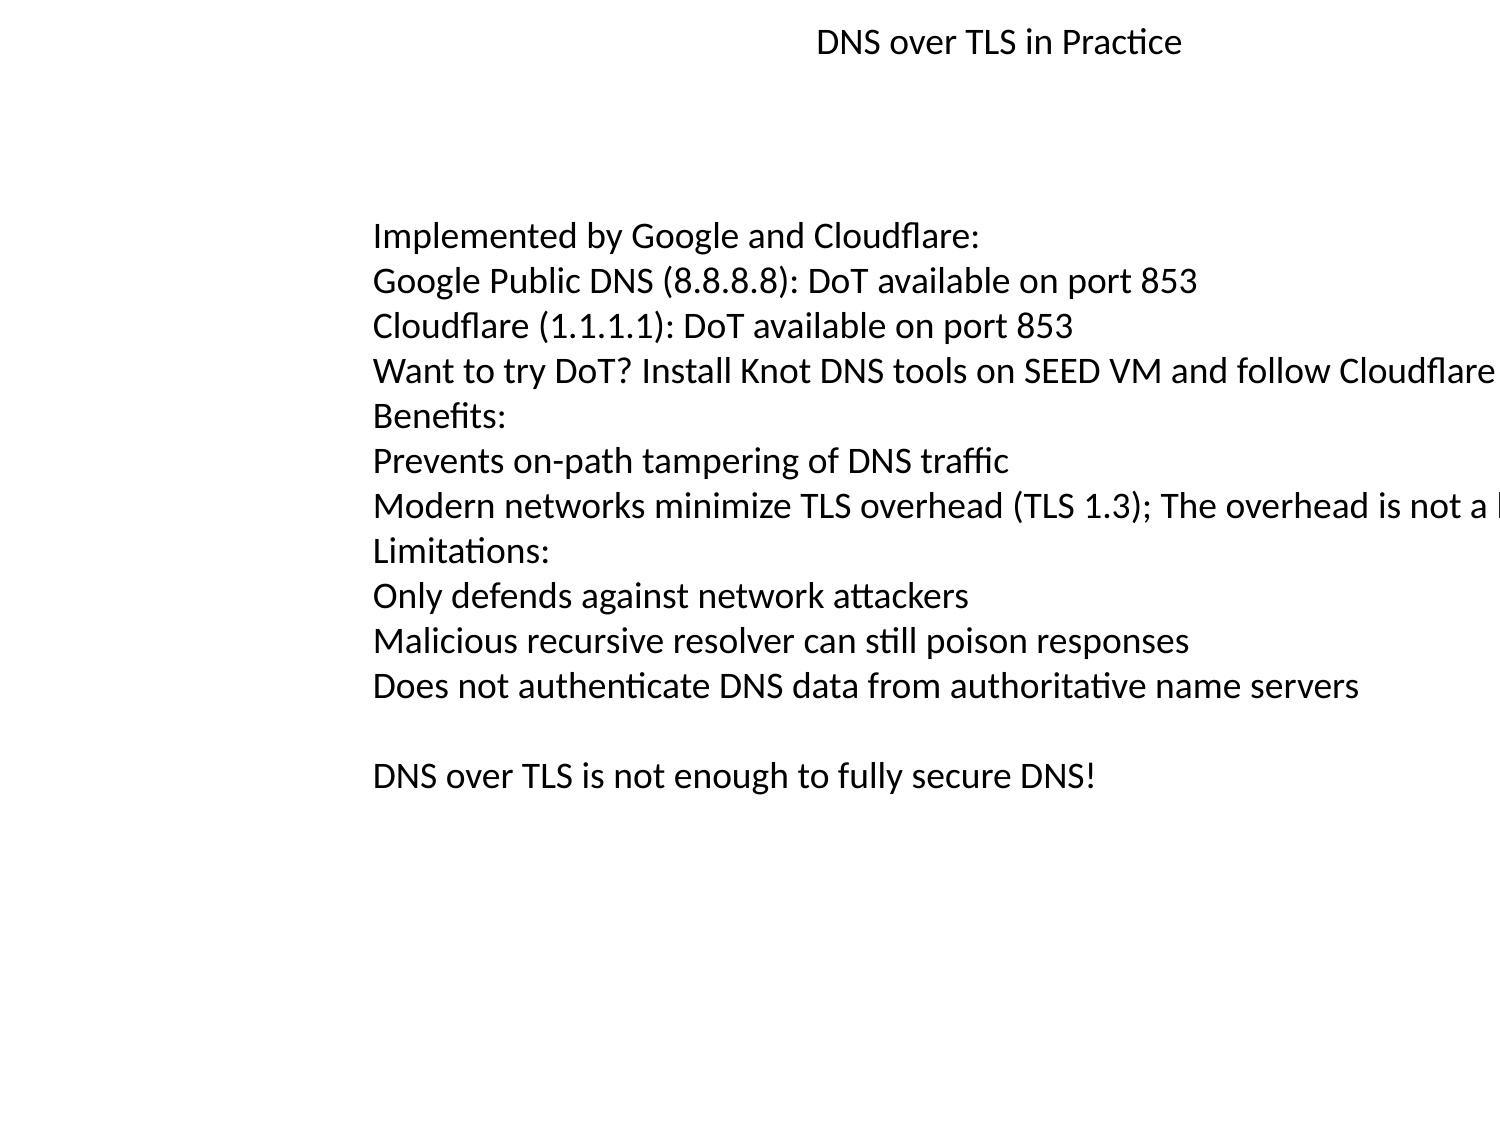

DNS over TLS in Practice
Implemented by Google and Cloudflare:
Google Public DNS (8.8.8.8): DoT available on port 853
Cloudflare (1.1.1.1): DoT available on port 853
Want to try DoT? Install Knot DNS tools on SEED VM and follow Cloudflare tutorial
Benefits:
Prevents on-path tampering of DNS traffic
Modern networks minimize TLS overhead (TLS 1.3); The overhead is not a big deal.
Limitations:
Only defends against network attackers
Malicious recursive resolver can still poison responses
Does not authenticate DNS data from authoritative name servers

DNS over TLS is not enough to fully secure DNS!